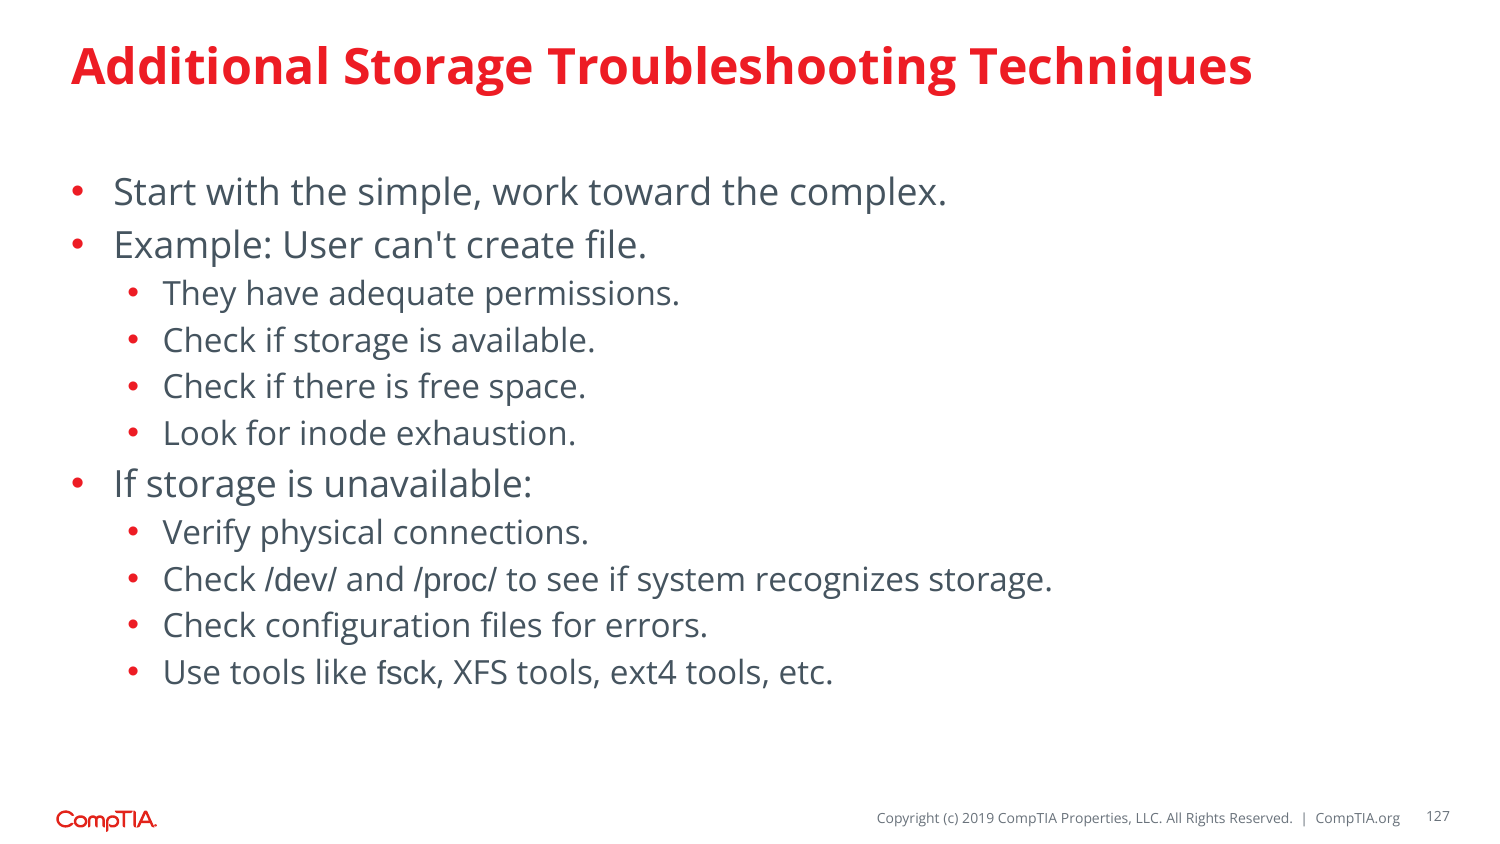

# Additional Storage Troubleshooting Techniques
Start with the simple, work toward the complex.
Example: User can't create file.
They have adequate permissions.
Check if storage is available.
Check if there is free space.
Look for inode exhaustion.
If storage is unavailable:
Verify physical connections.
Check /dev/ and /proc/ to see if system recognizes storage.
Check configuration files for errors.
Use tools like fsck, XFS tools, ext4 tools, etc.
127